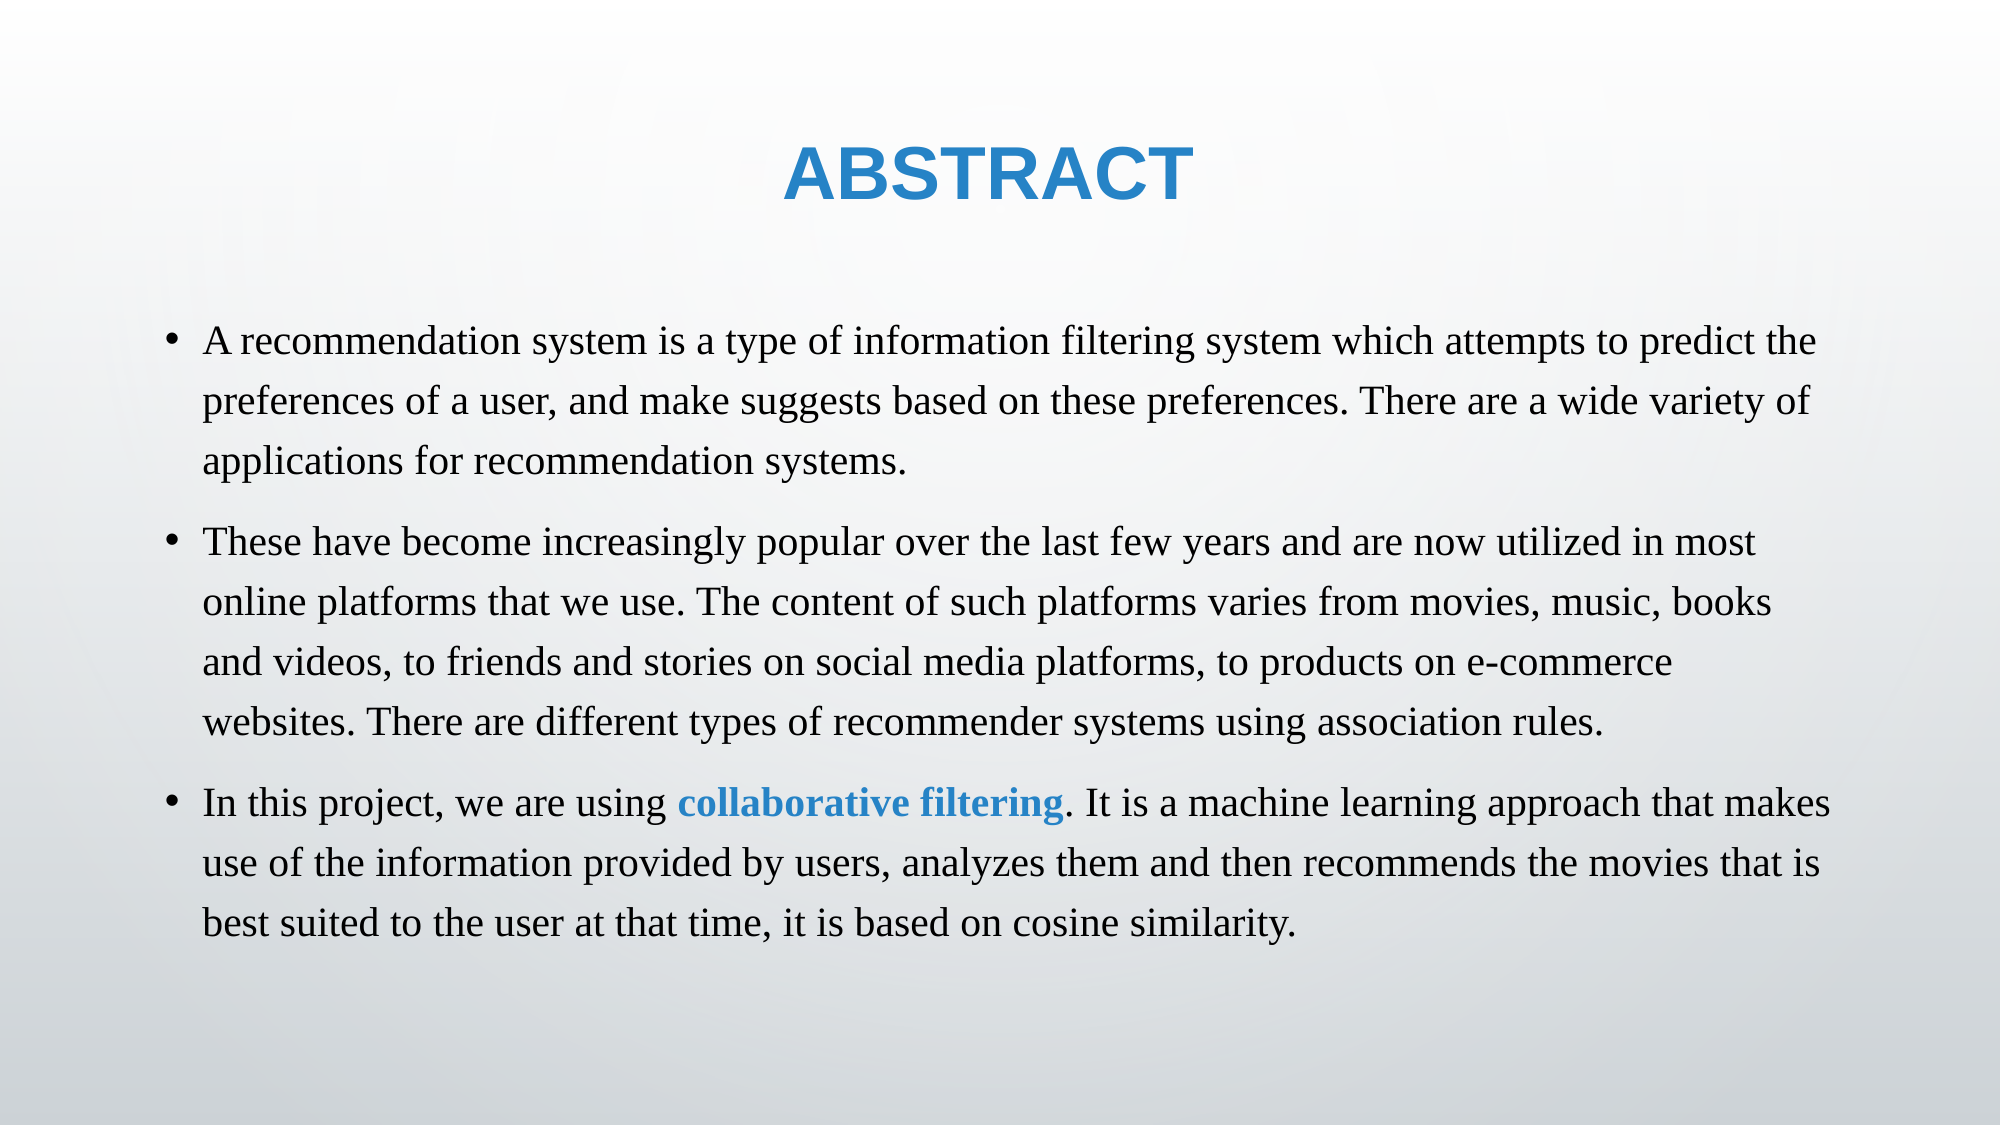

# ABSTRACT
A recommendation system is a type of information filtering system which attempts to predict the preferences of a user, and make suggests based on these preferences. There are a wide variety of applications for recommendation systems.
These have become increasingly popular over the last few years and are now utilized in most online platforms that we use. The content of such platforms varies from movies, music, books and videos, to friends and stories on social media platforms, to products on e-commerce websites. There are different types of recommender systems using association rules.
In this project, we are using collaborative filtering. It is a machine learning approach that makes use of the information provided by users, analyzes them and then recommends the movies that is best suited to the user at that time, it is based on cosine similarity.